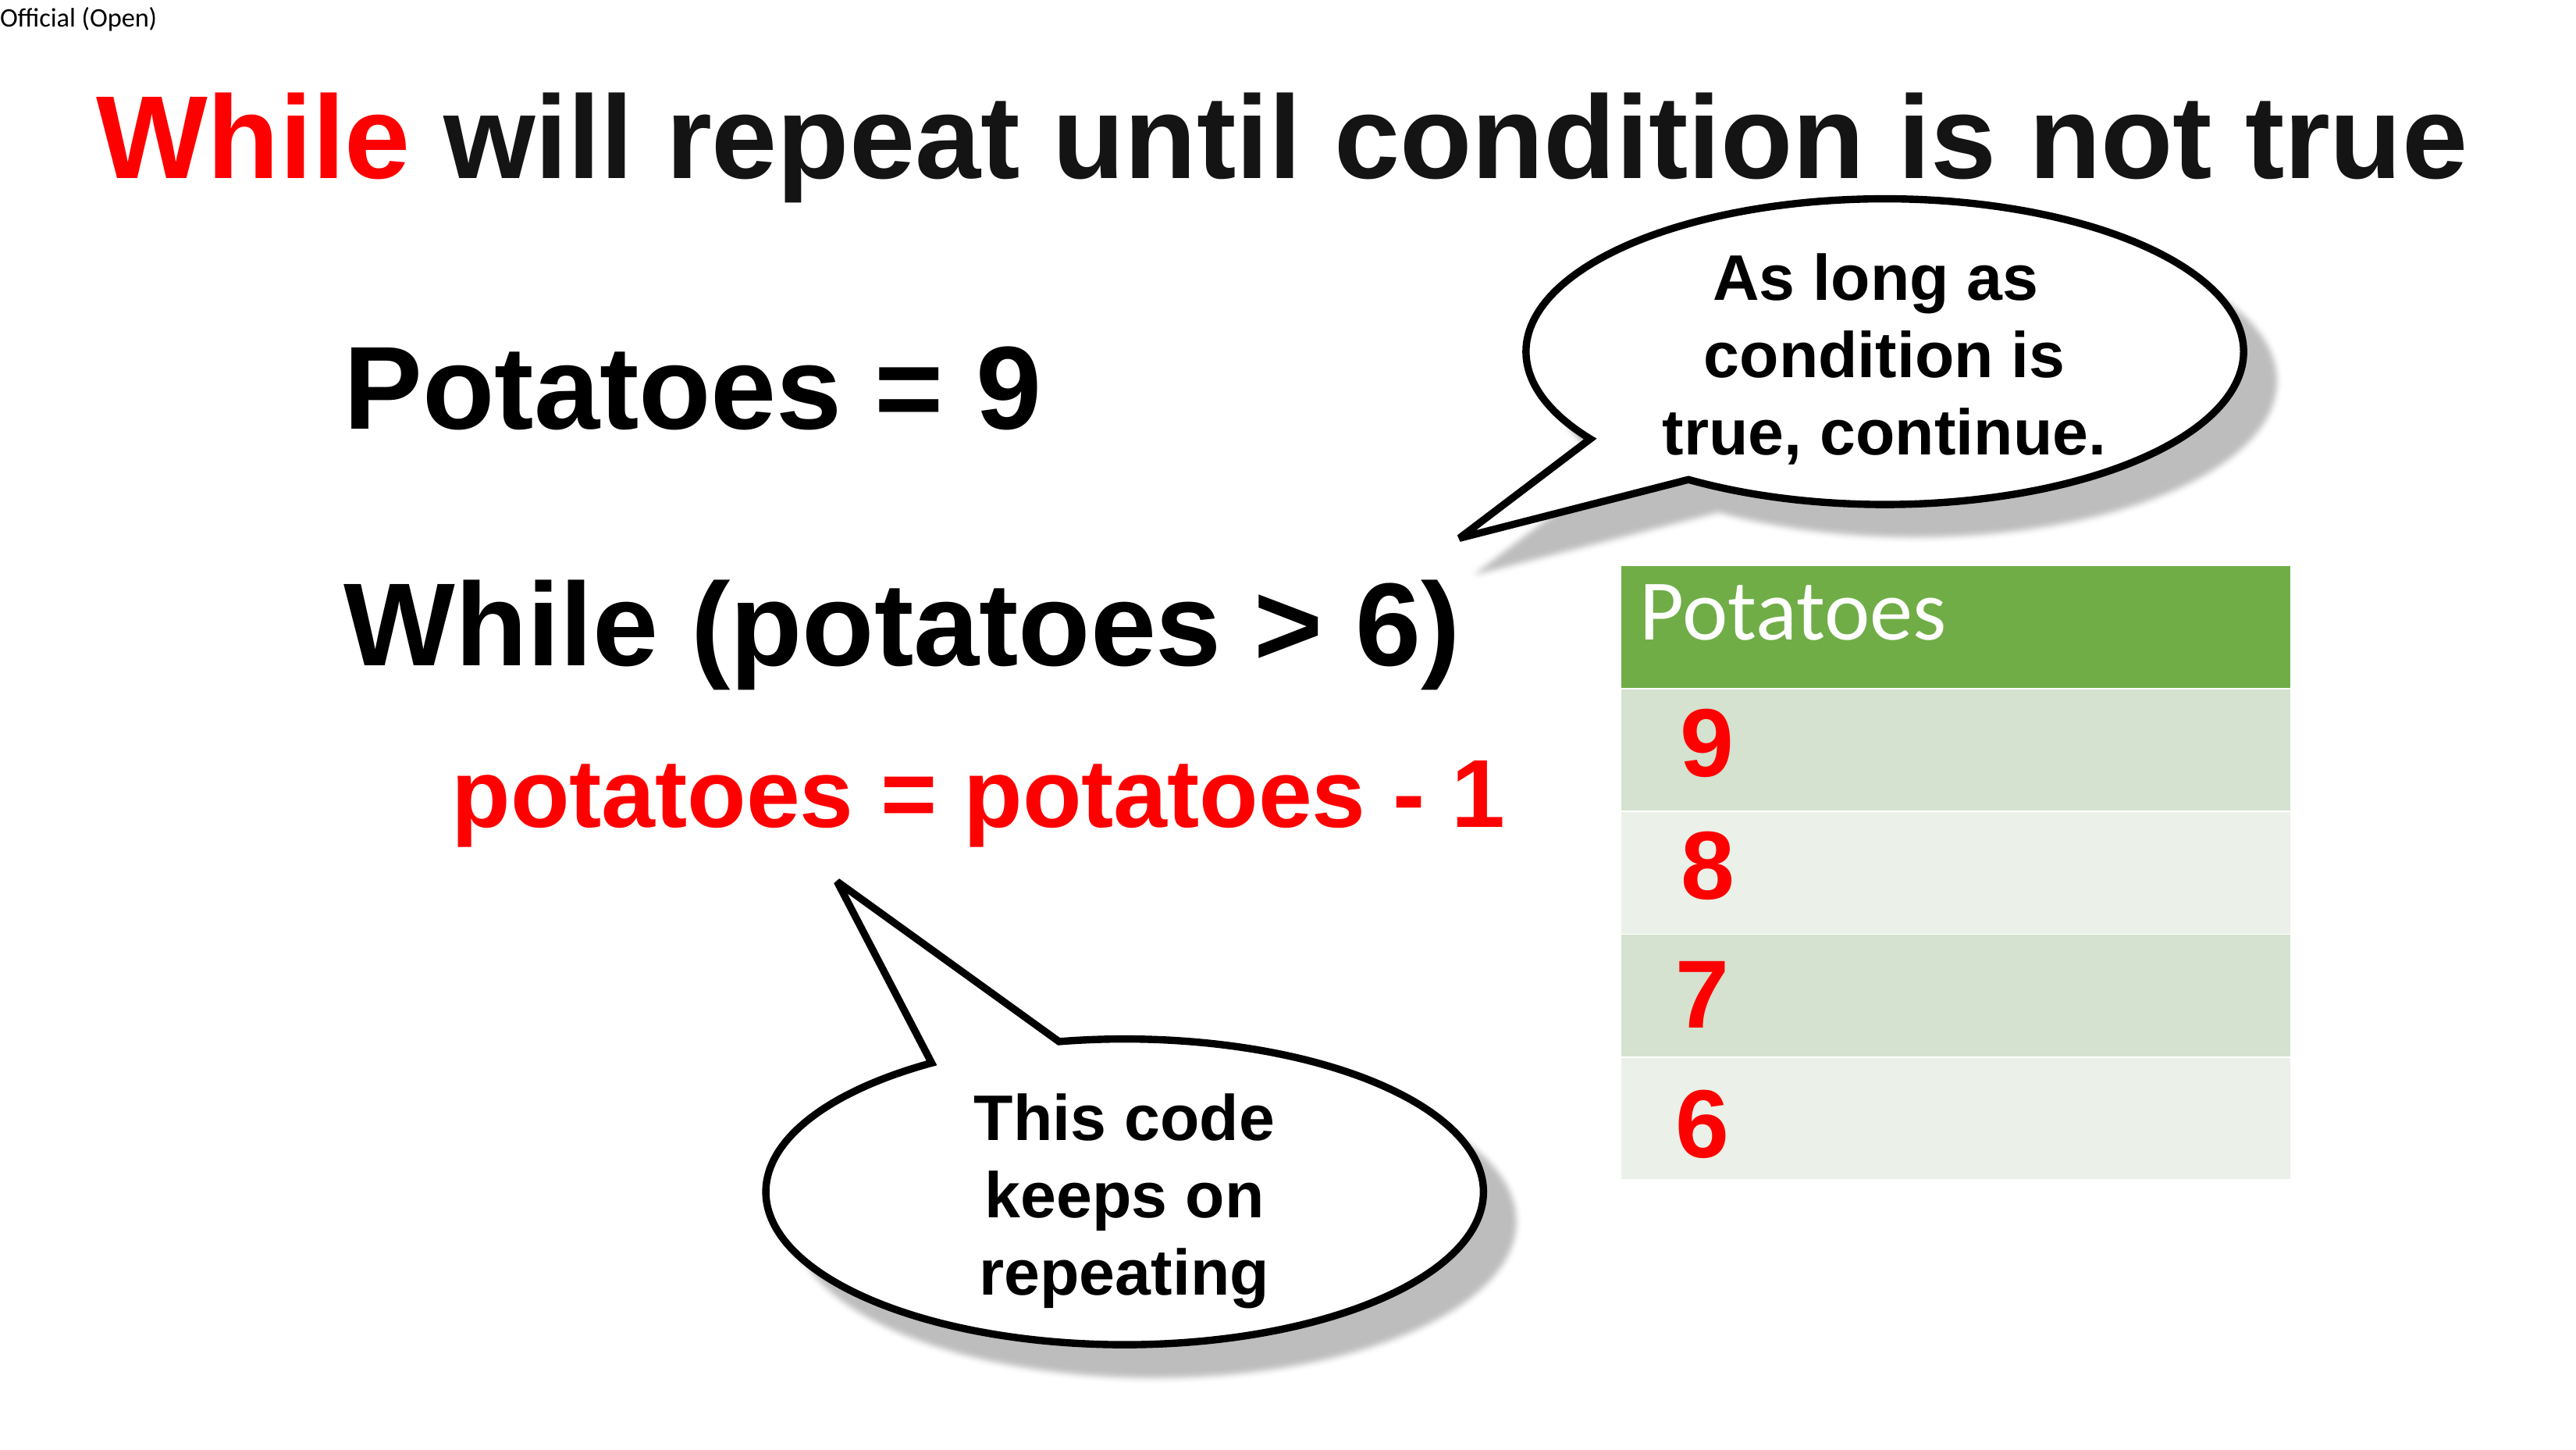

While will repeat until condition is not true
As long as  condition is true, continue.
Potatoes = 9

While (potatoes > 6)

| Potatoes |
| --- |
|  |
|  |
|  |
|  |
9
potatoes = potatoes - 1
8
7
This code keeps on repeating
6